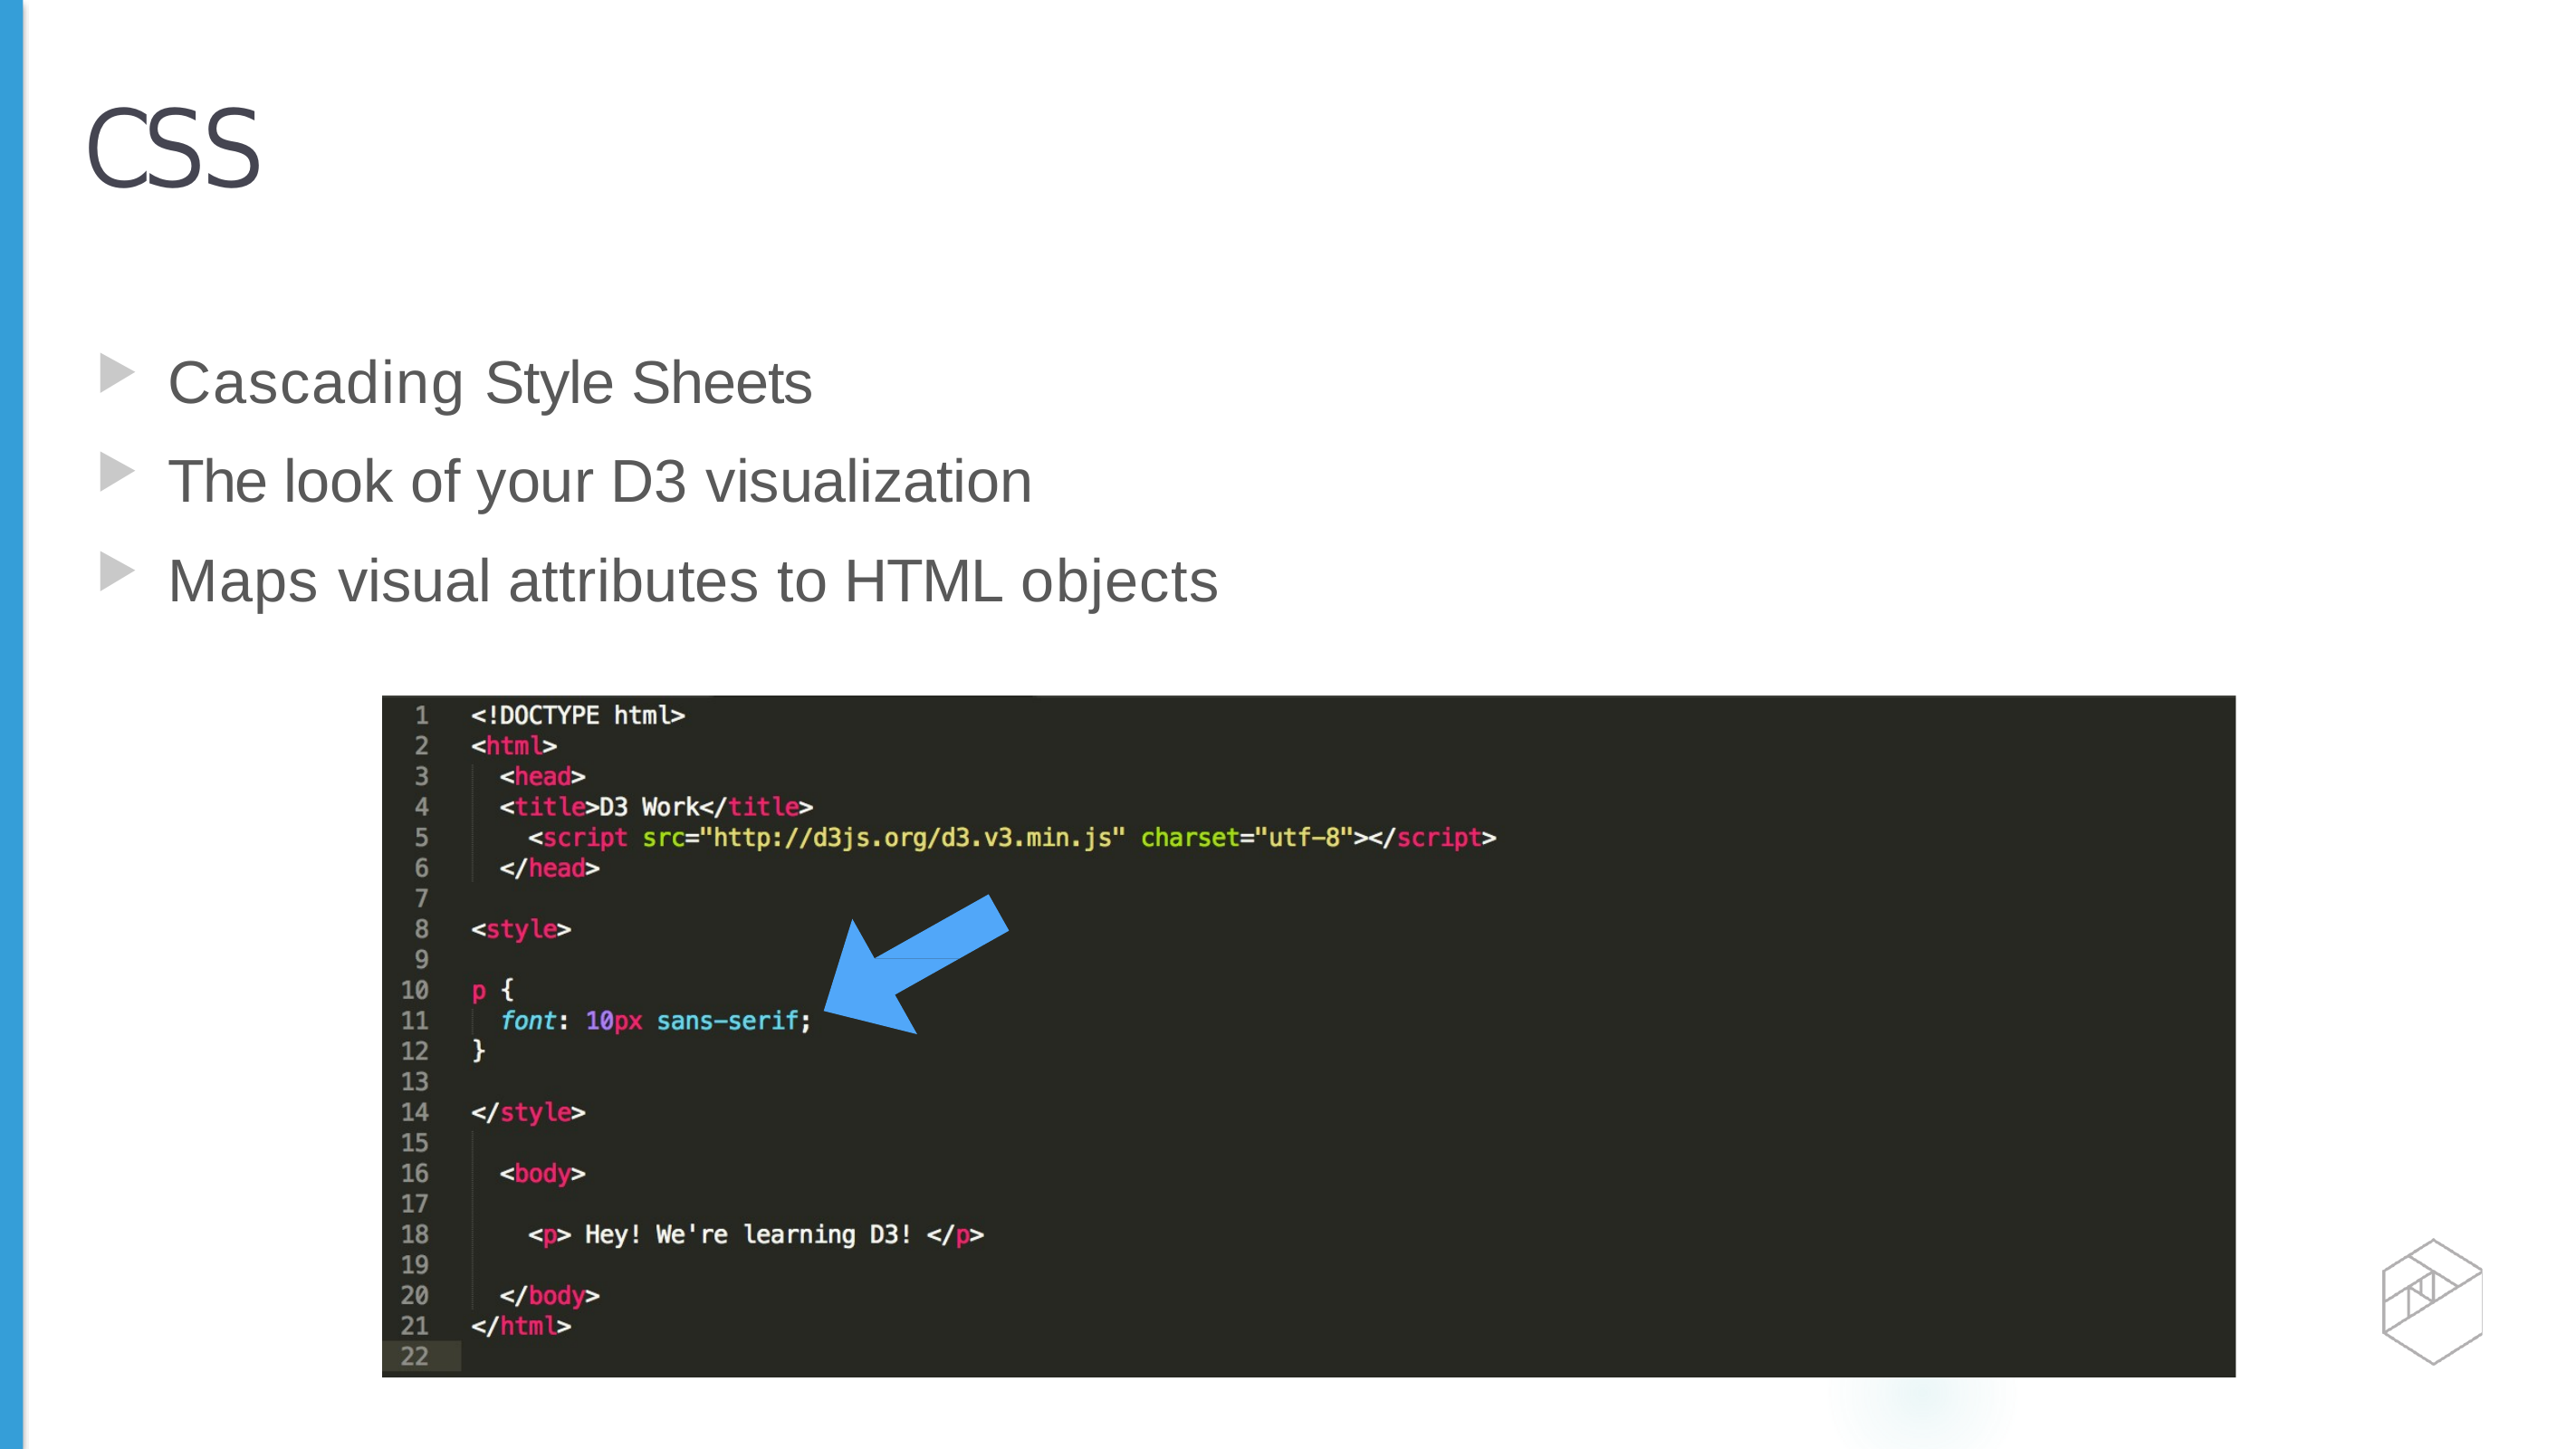

# CSS
Cascading Style Sheets
The look of your D3 visualization
Maps visual attributes to HTML objects